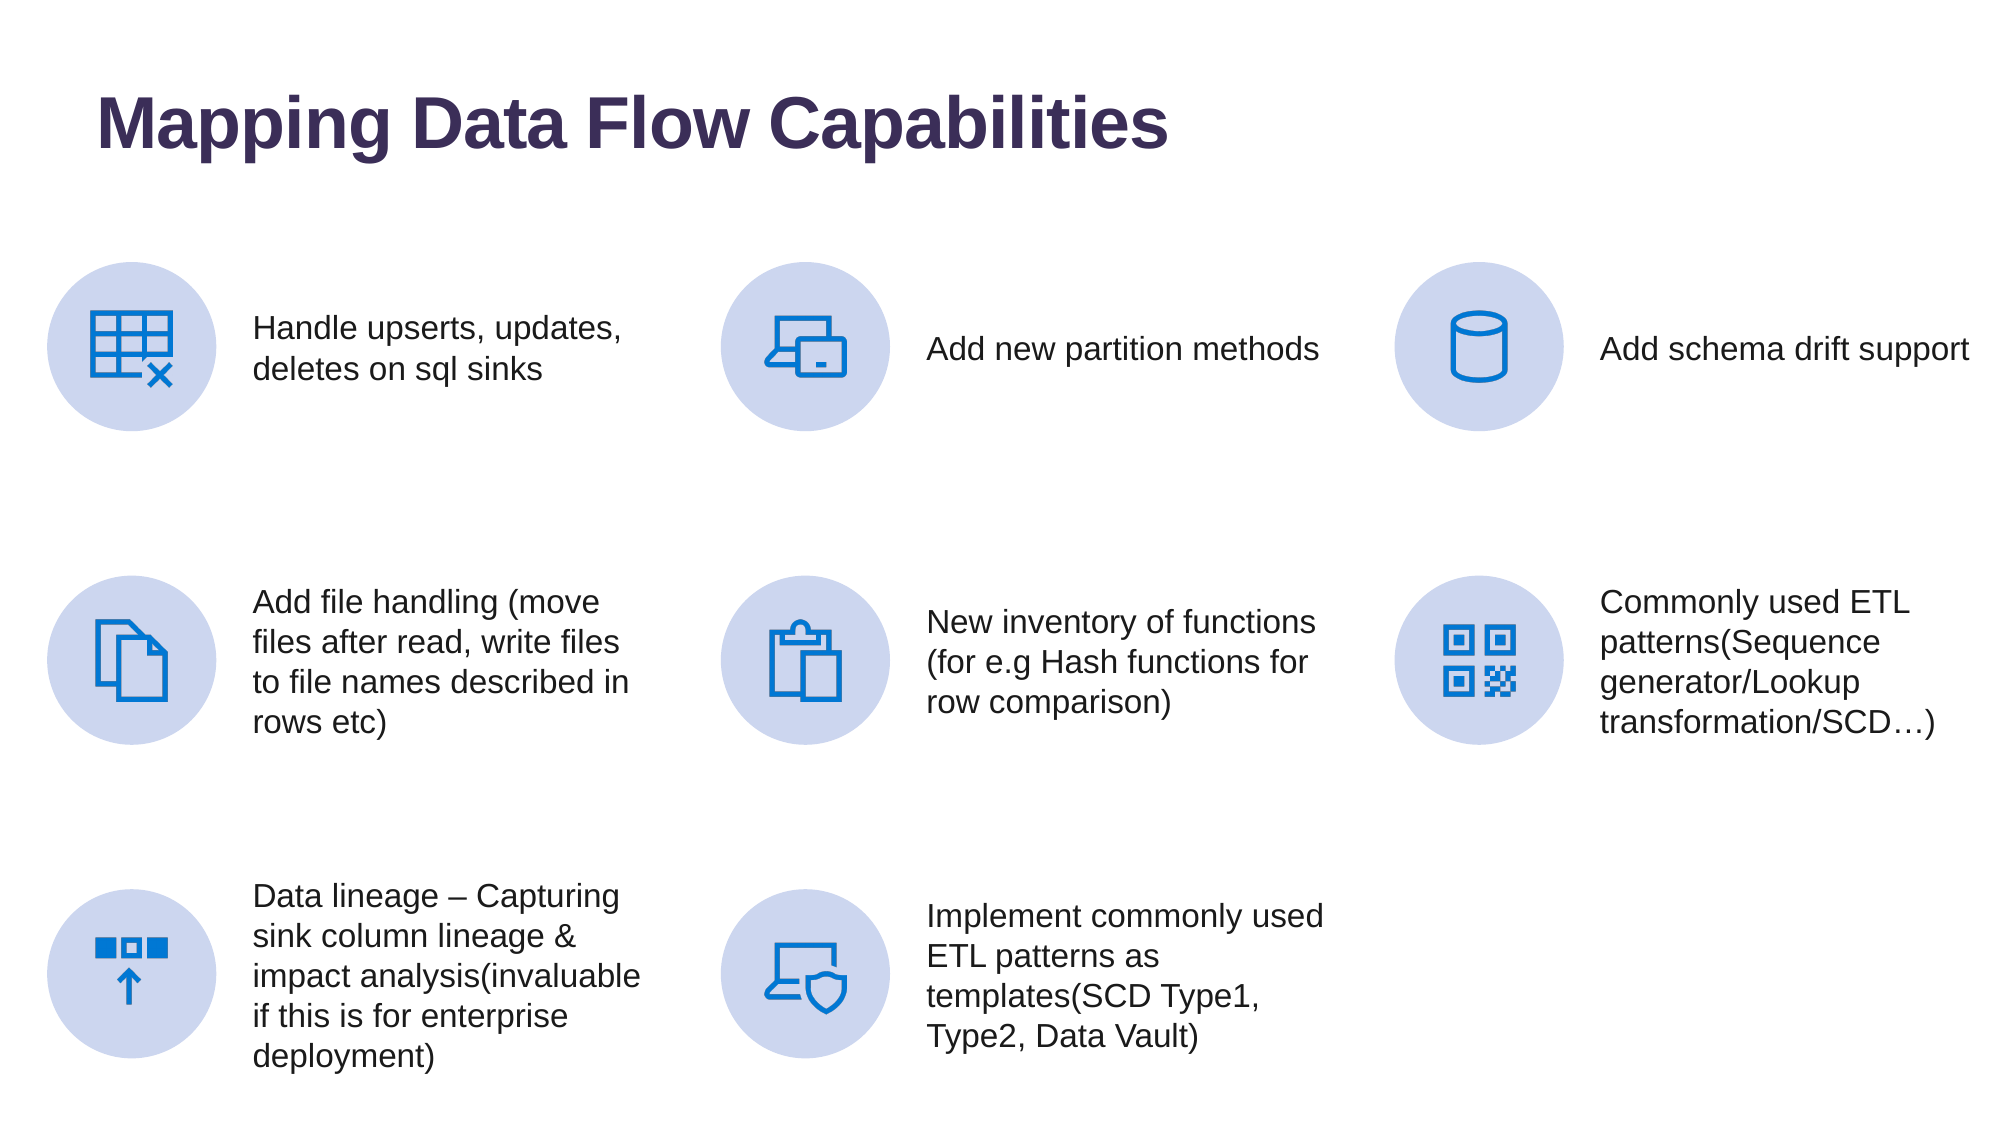

# Mapping Data Flow Capabilities
Handle upserts, updates, deletes on sql sinks
Add new partition methods
Add schema drift support
Add file handling (move files after read, write files to file names described in rows etc)
New inventory of functions (for e.g Hash functions for row comparison)
Commonly used ETL patterns(Sequence generator/Lookup transformation/SCD…)
Data lineage – Capturing sink column lineage & impact analysis(invaluable if this is for enterprise deployment)
Implement commonly used ETL patterns as templates(SCD Type1, Type2, Data Vault)